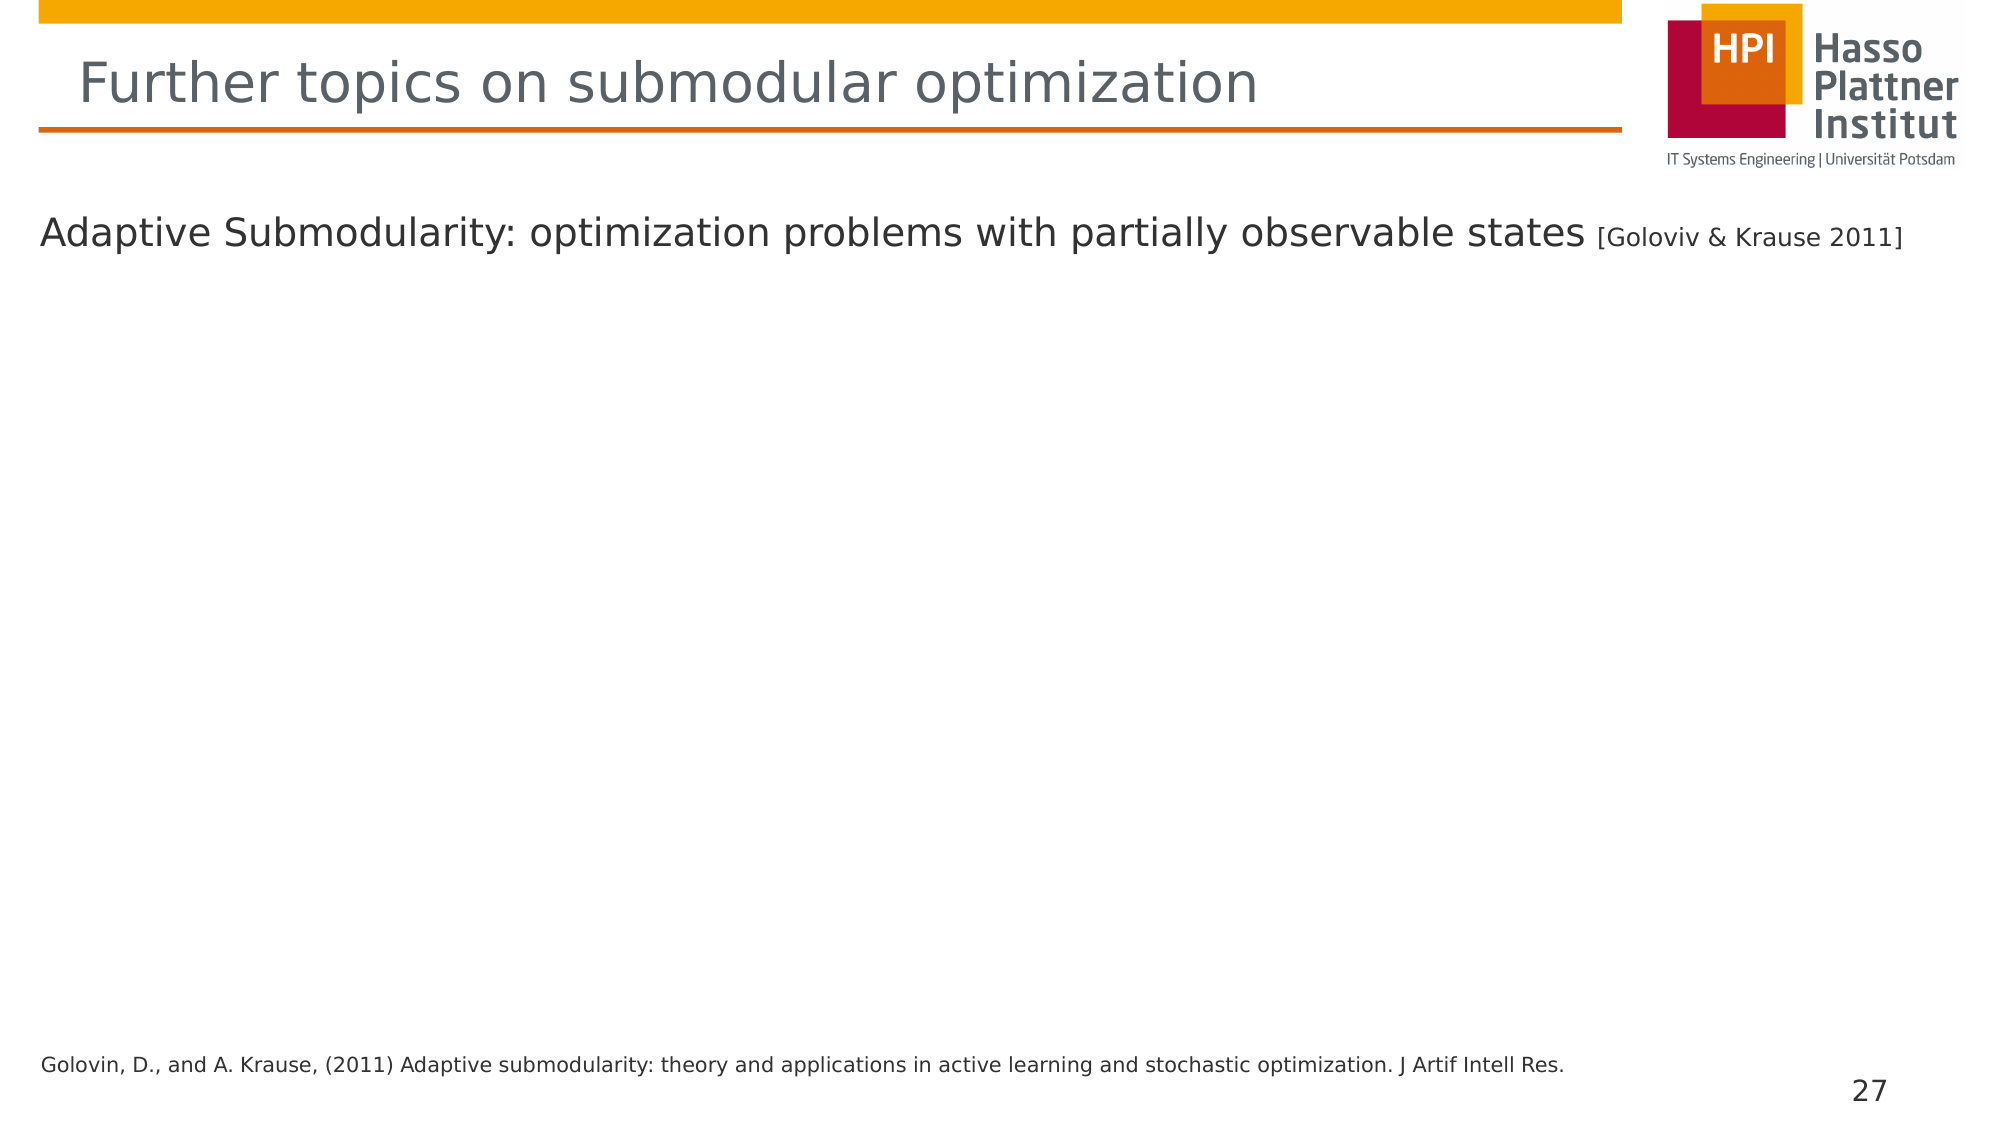

# Further topics on submodular optimization
Adaptive Submodularity: optimization problems with partially observable states [Goloviv & Krause 2011]

Golovin, D., and A. Krause, (2011) Adaptive submodularity: theory and applications in active learning and stochastic optimization. J Artif Intell Res.
27